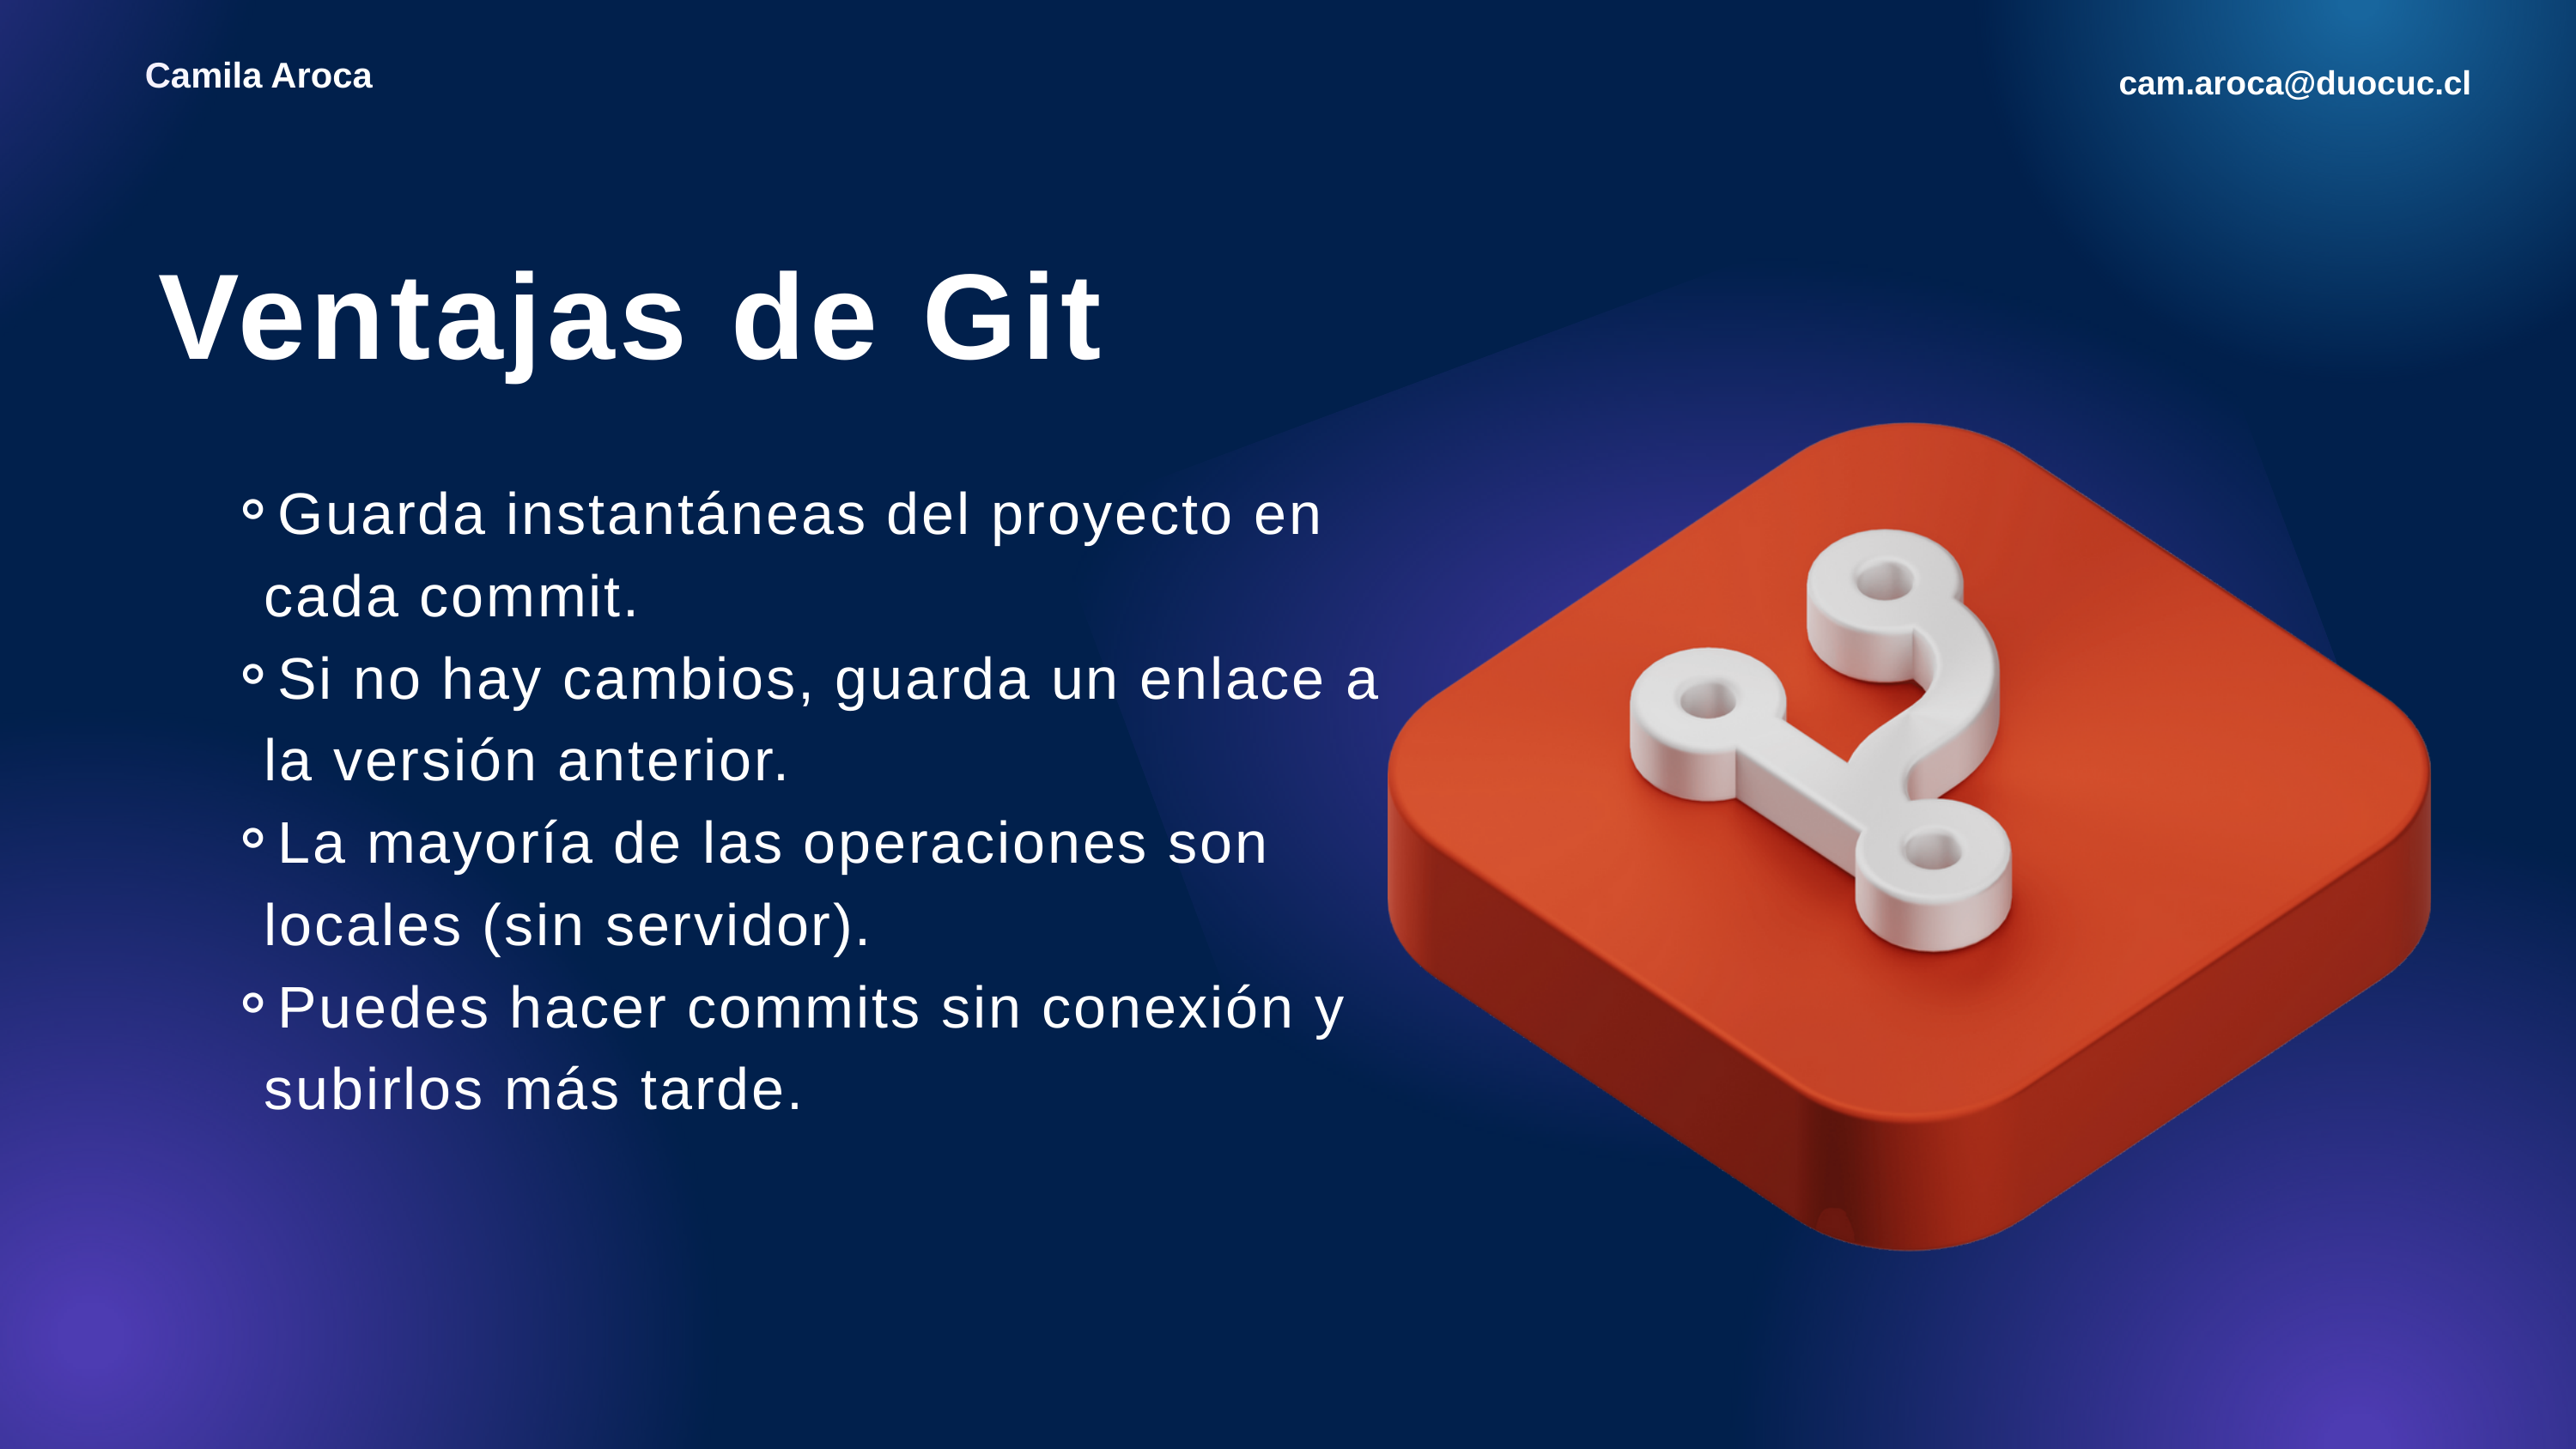

Camila Aroca
cam.aroca@duocuc.cl
Ventajas de Git

Guarda instantáneas del proyecto en cada commit.
Si no hay cambios, guarda un enlace a la versión anterior.
La mayoría de las operaciones son locales (sin servidor).
Puedes hacer commits sin conexión y subirlos más tarde.